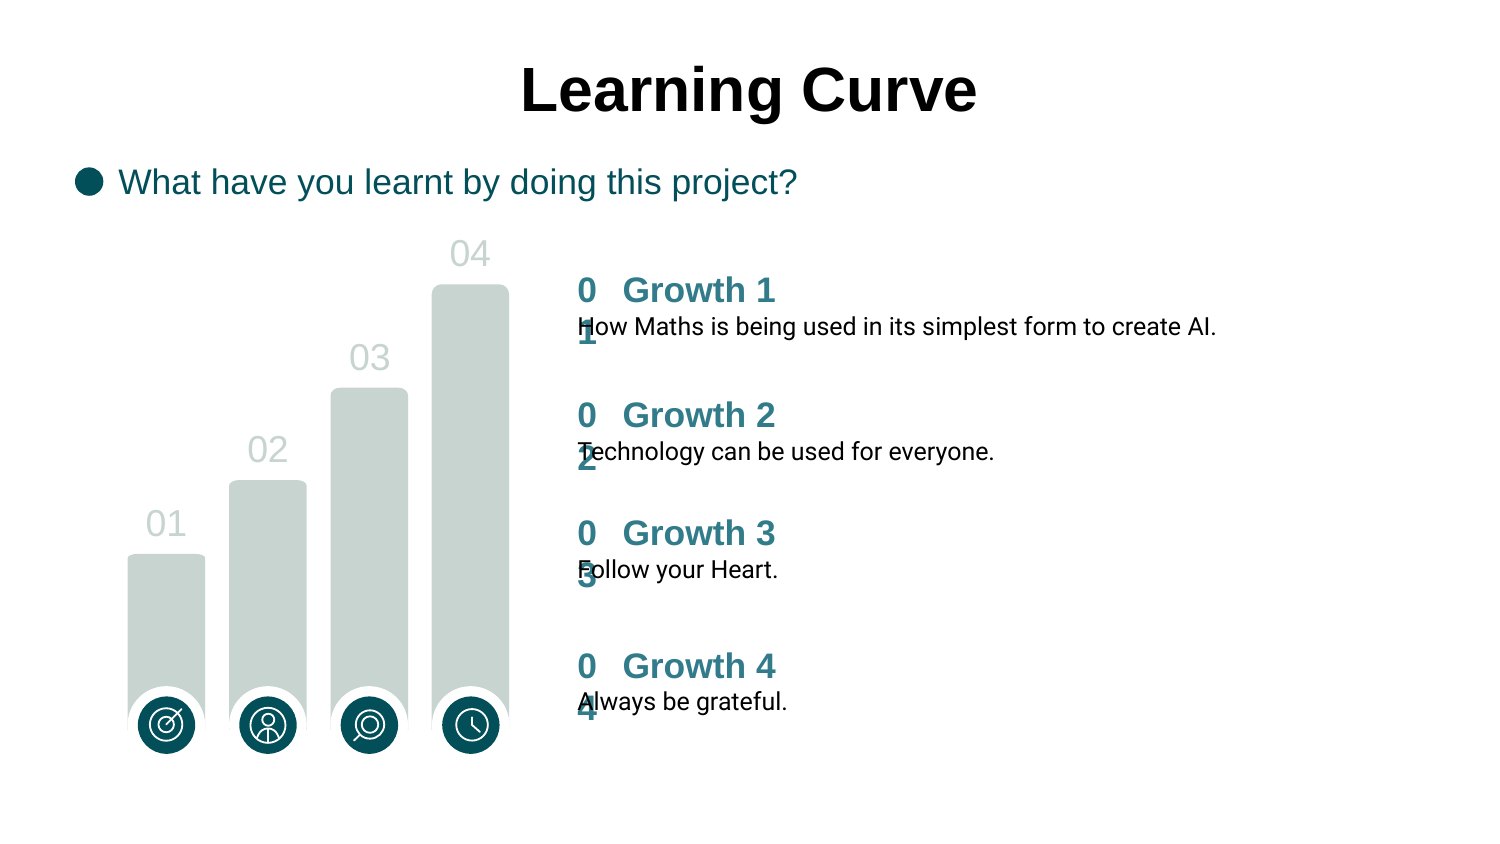

# Learning Curve
What have you learnt by doing this project?

04
01
Growth 1
How Maths is being used in its simplest form to create AI.

03
02
Growth 2
Technology can be used for everyone.

02

01
03
Growth 3
Follow your Heart.

04
Growth 4
Always be grateful.